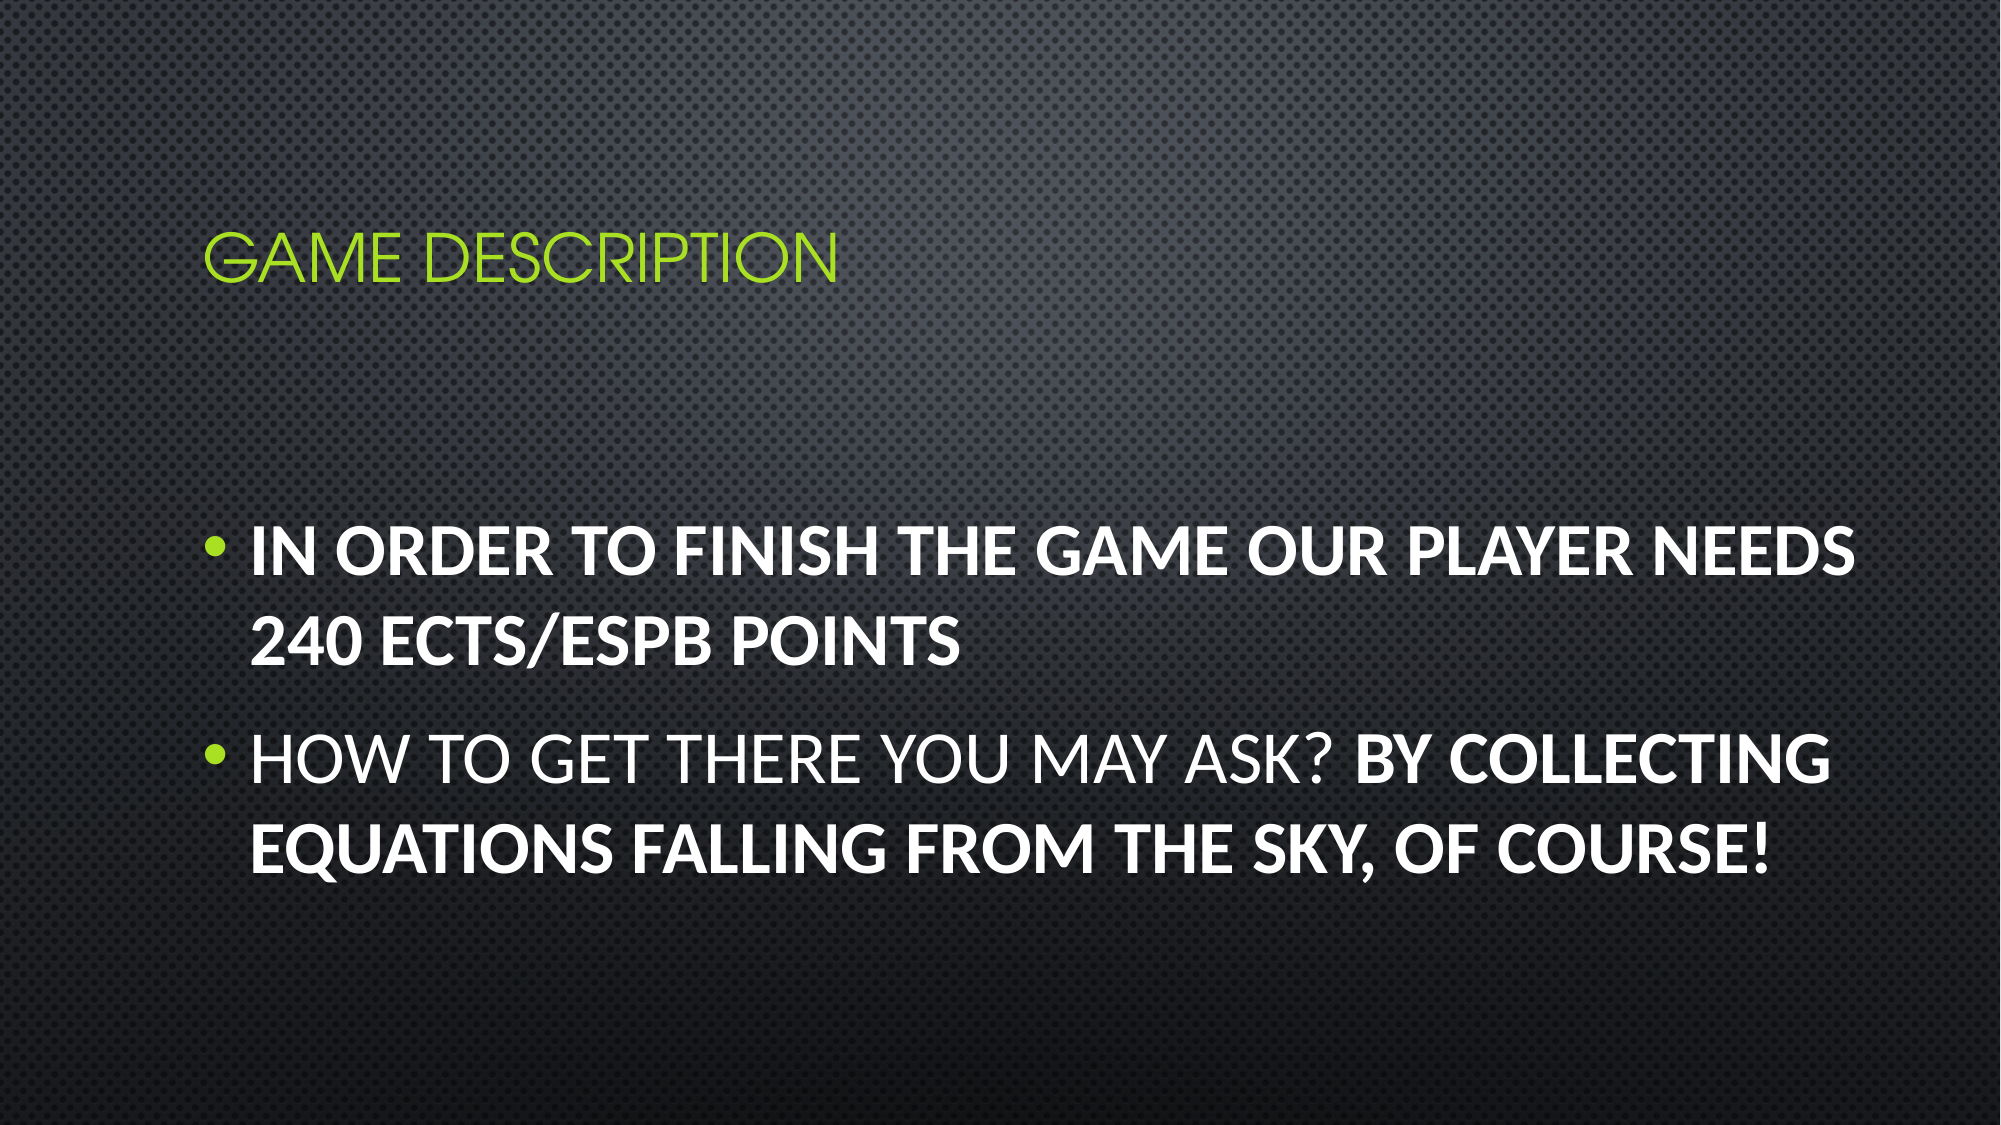

# Game description
In order to finish the game our player needs 240 ECTS/ESPB points
How to get there you may ask? By collecting equations falling from the sky, of course!